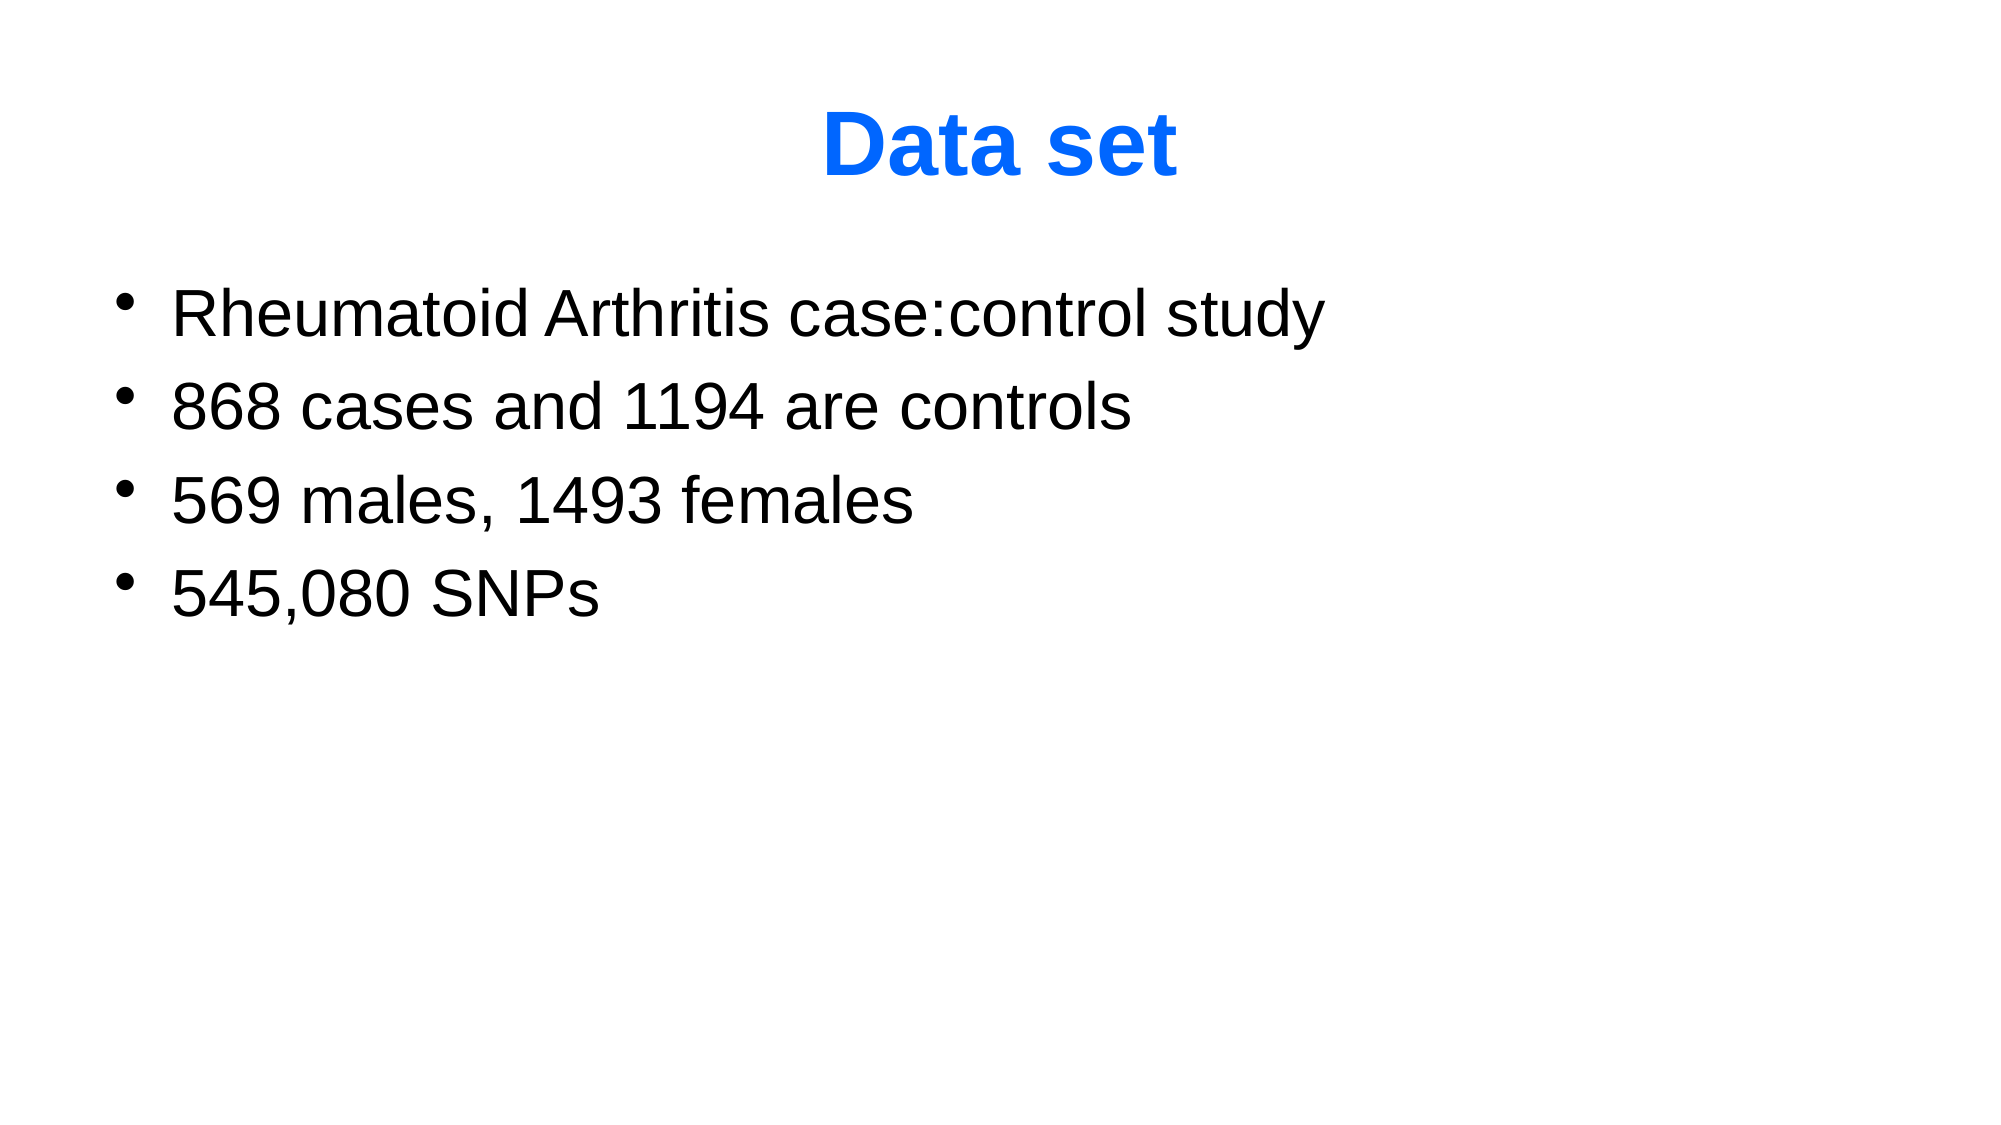

# Data set
Rheumatoid Arthritis case:control study
868 cases and 1194 are controls
569 males, 1493 females
545,080 SNPs